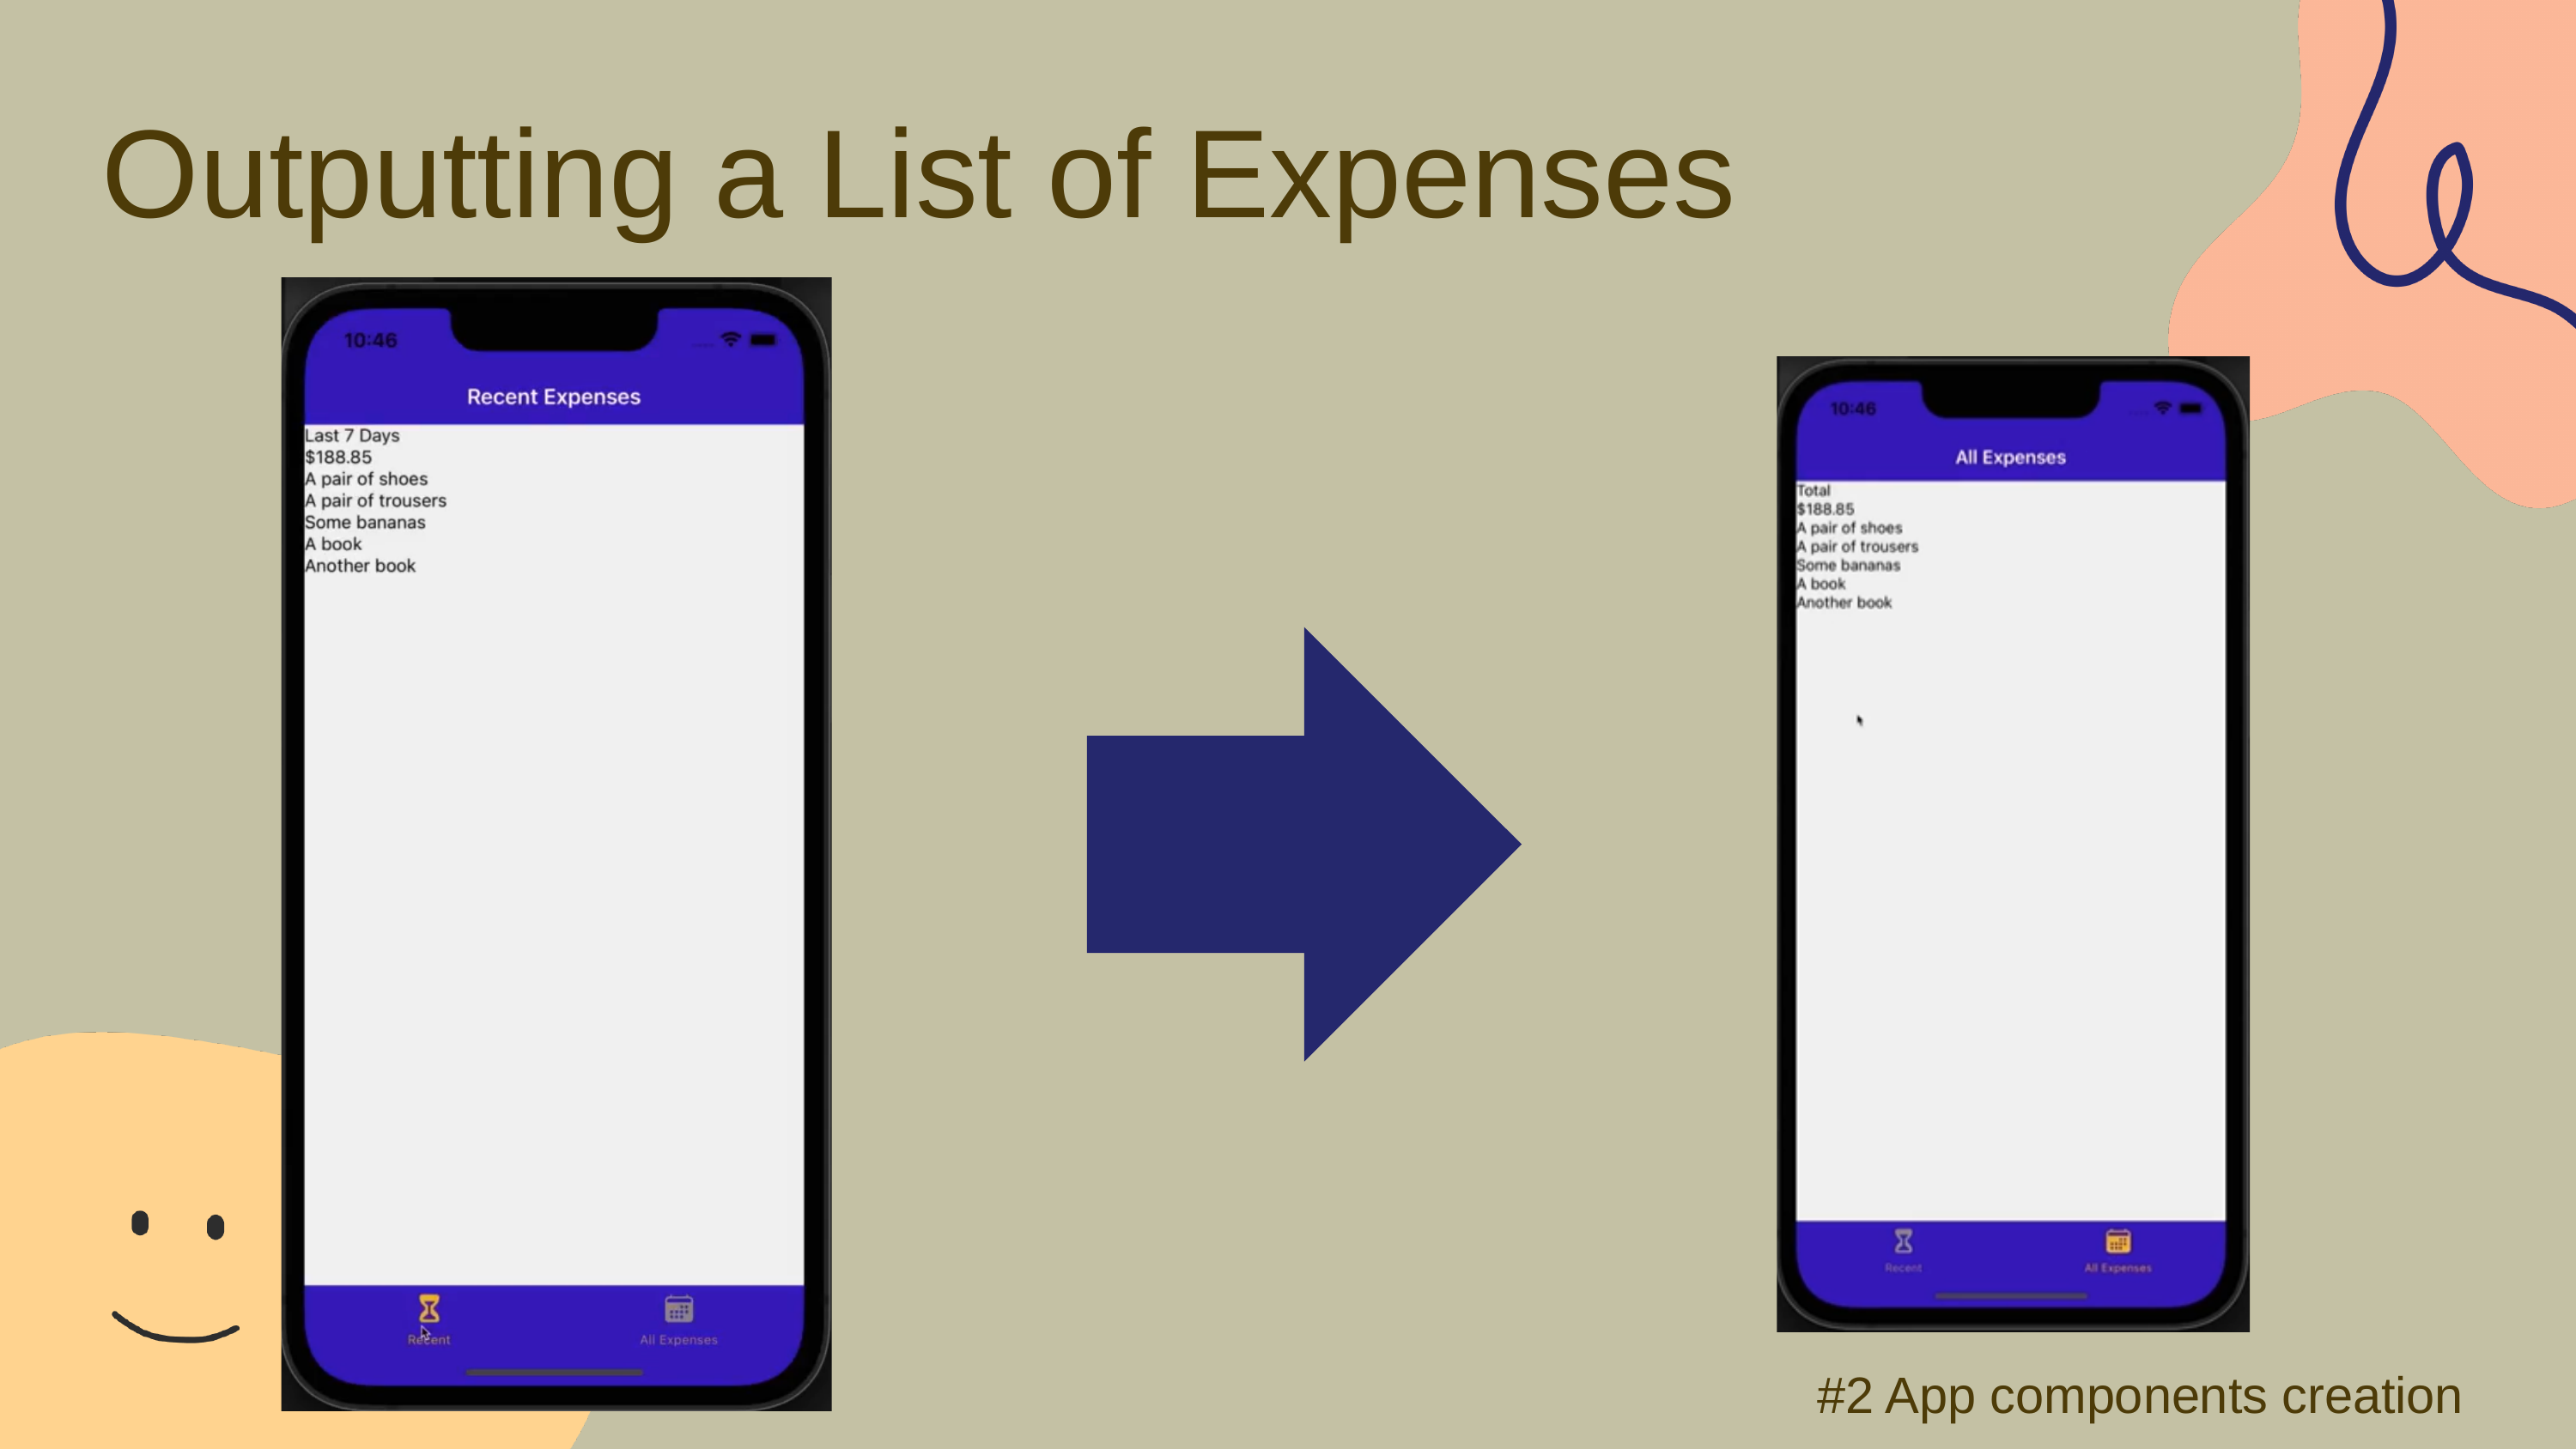

Outputting a List of Expenses

#2 App components creation